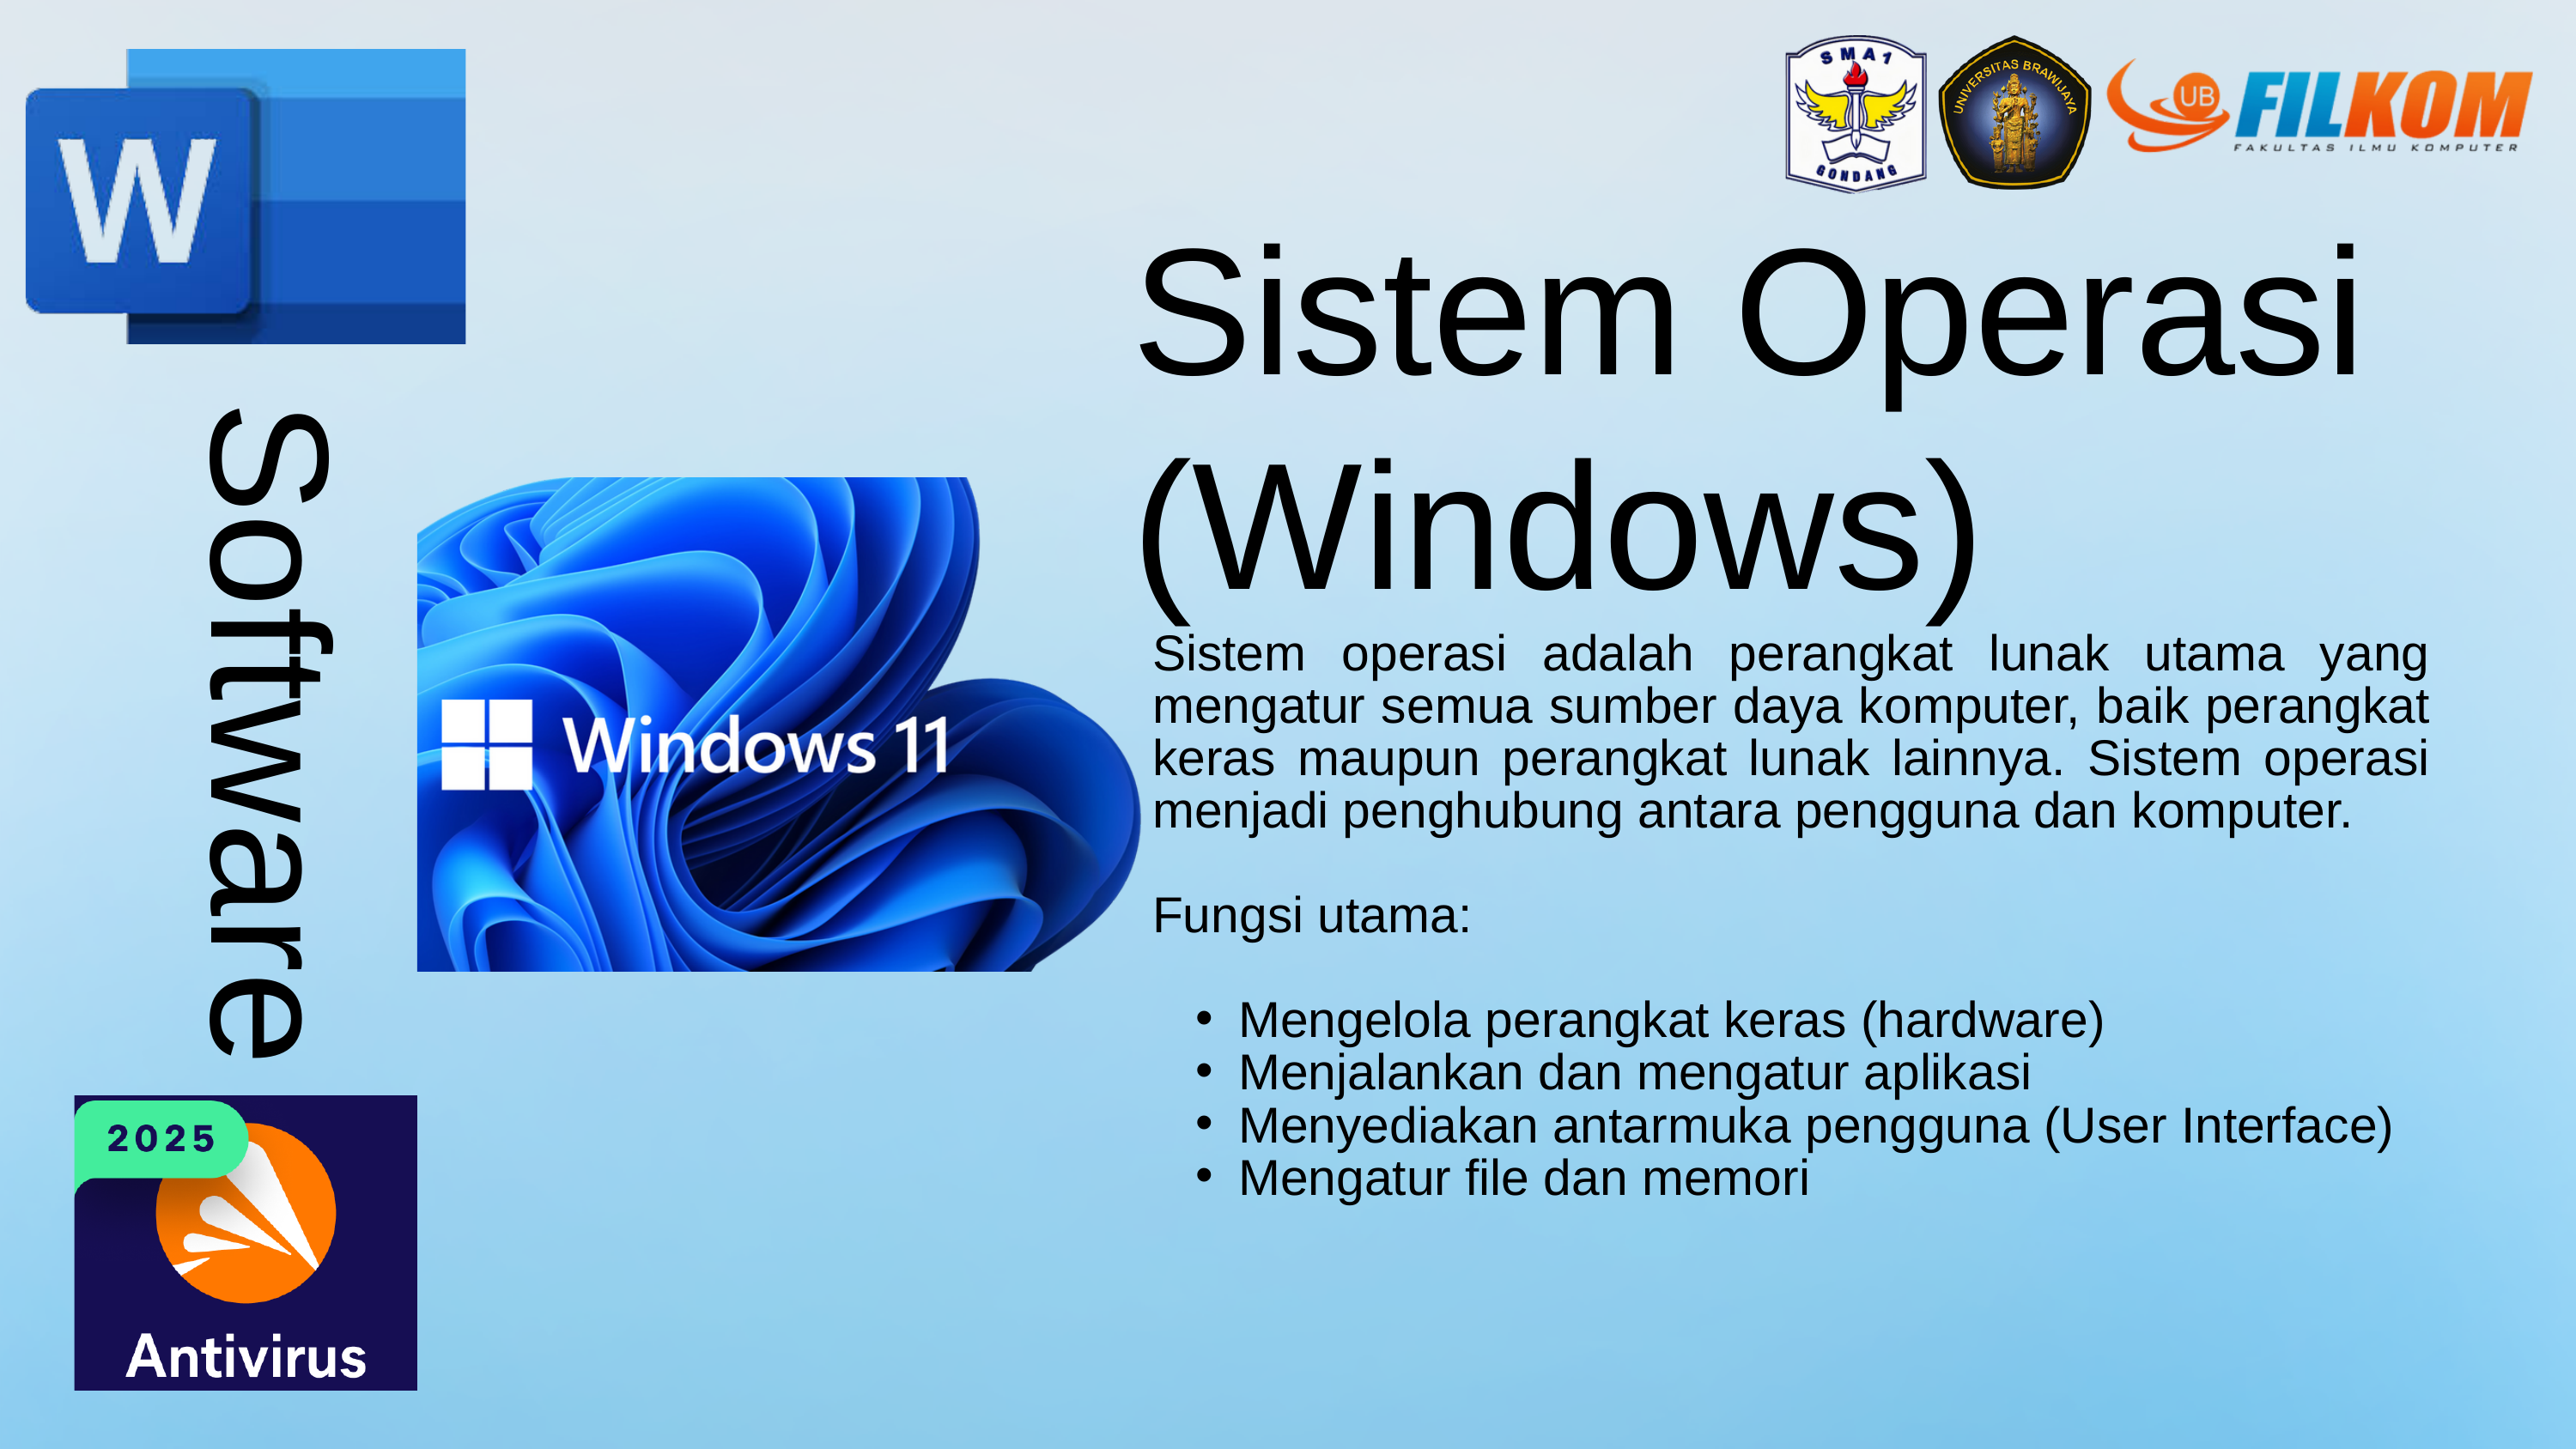

Sistem Operasi (Windows)

Software
Sistem operasi adalah perangkat lunak utama yang mengatur semua sumber daya komputer, baik perangkat keras maupun perangkat lunak lainnya. Sistem operasi menjadi penghubung antara pengguna dan komputer.

Fungsi utama:

Mengelola perangkat keras (hardware)
Menjalankan dan mengatur aplikasi
Menyediakan antarmuka pengguna (User Interface)
Mengatur file dan memori